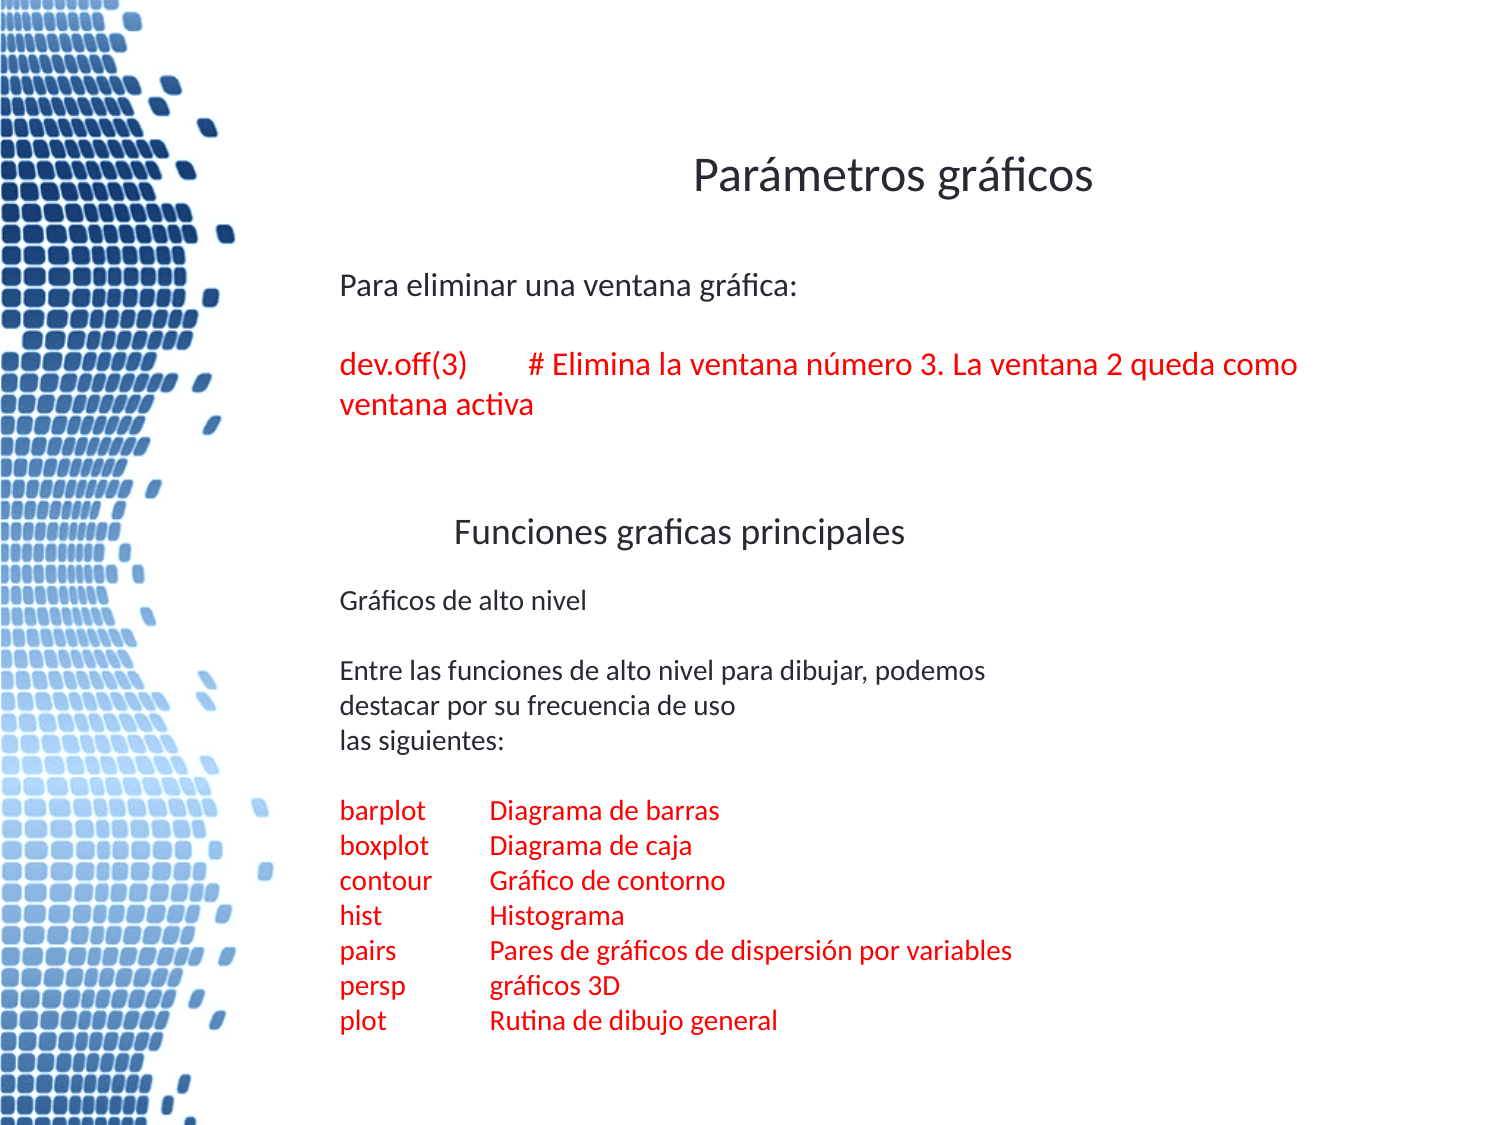

# Parámetros gráficos
Para eliminar una ventana gráfica:

dev.off(3)        # Elimina la ventana número 3. La ventana 2 queda como ventana activa
Funciones graficas principales
Gráficos de alto nivel

Entre las funciones de alto nivel para dibujar, podemos destacar por su frecuencia de uso
las siguientes:

barplot	Diagrama de barras
boxplot	Diagrama de caja
contour	Gráfico de contorno
hist	Histograma
pairs	Pares de gráficos de dispersión por variables
persp	gráficos 3D
plot	Rutina de dibujo general